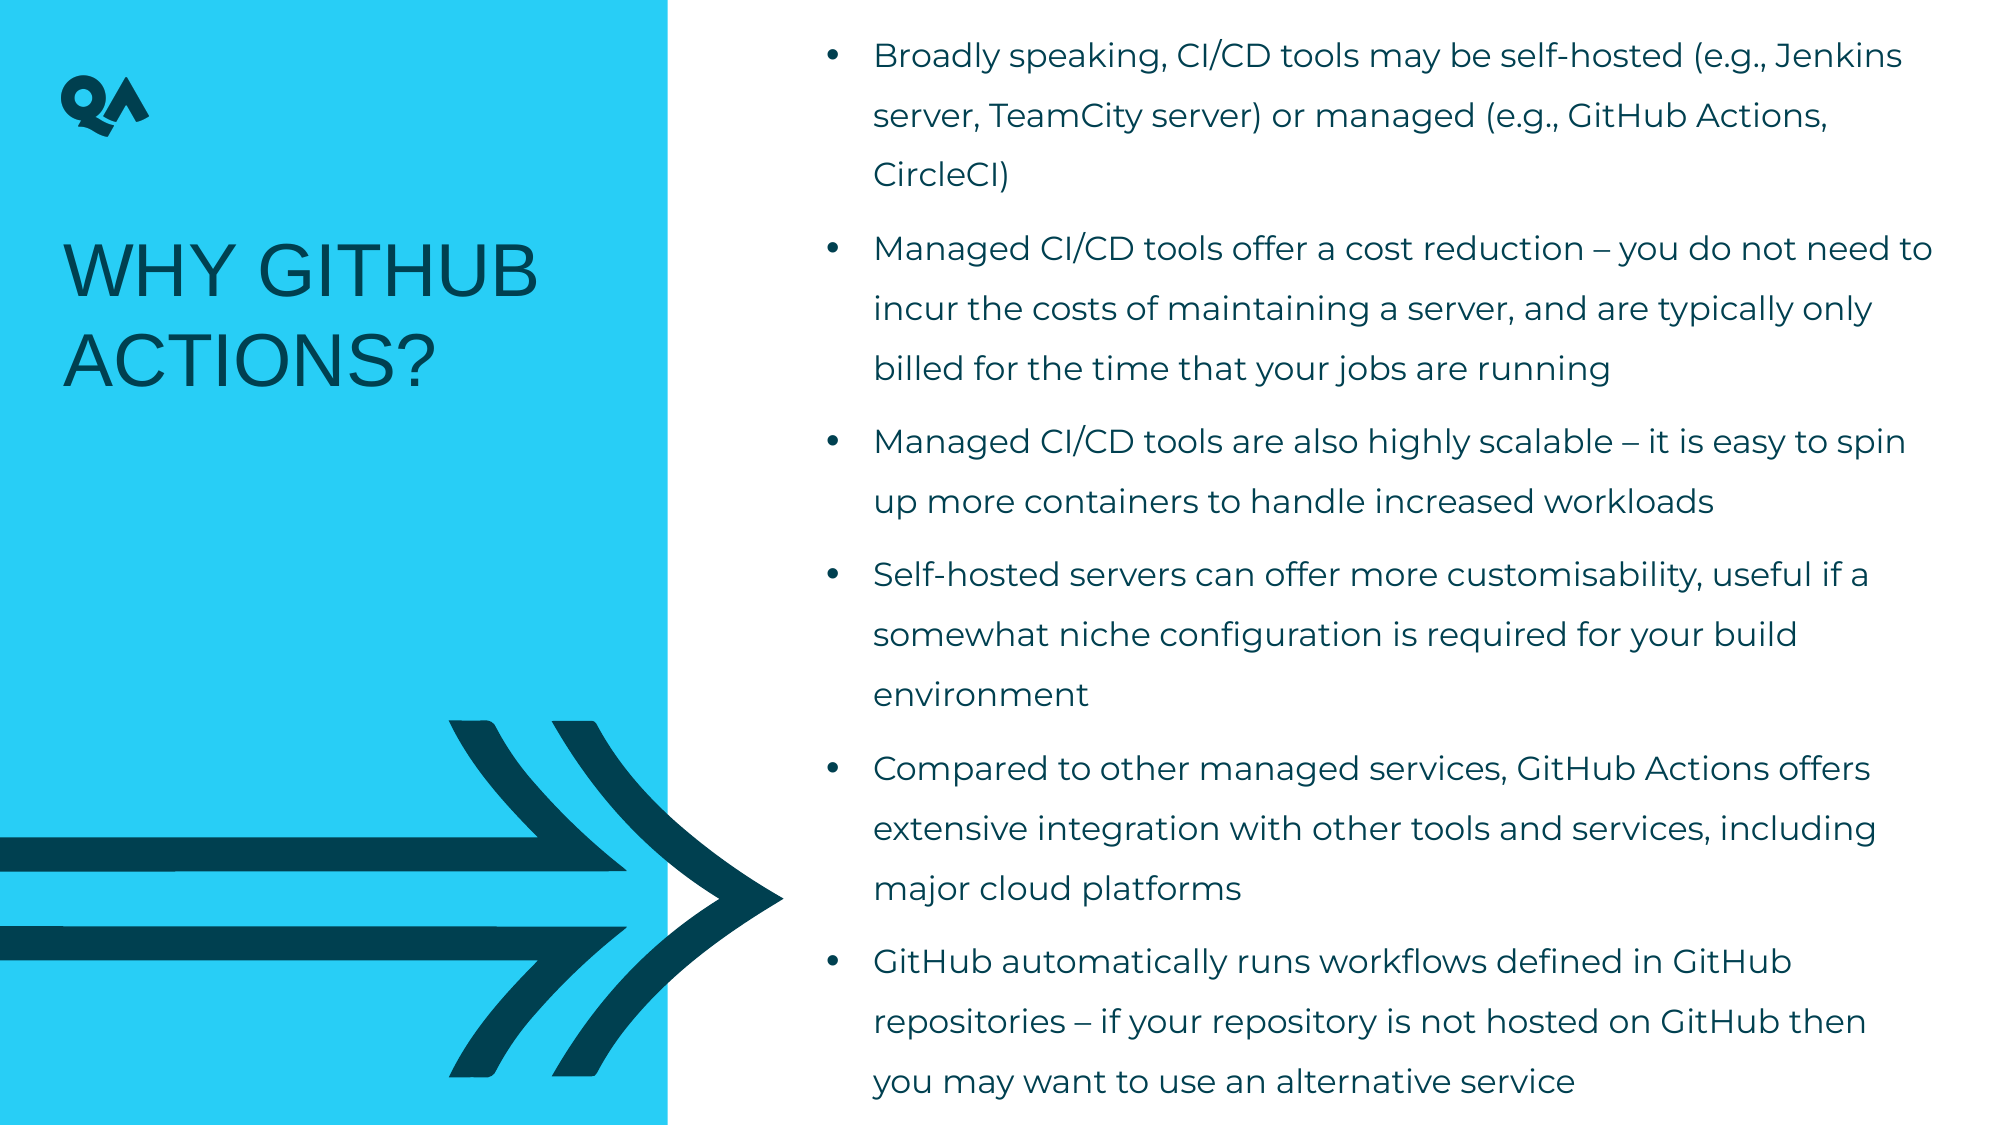

Broadly speaking, CI/CD tools may be self-hosted (e.g., Jenkins server, TeamCity server) or managed (e.g., GitHub Actions, CircleCI)
Managed CI/CD tools offer a cost reduction – you do not need to incur the costs of maintaining a server, and are typically only billed for the time that your jobs are running
Managed CI/CD tools are also highly scalable – it is easy to spin up more containers to handle increased workloads
Self-hosted servers can offer more customisability, useful if a somewhat niche configuration is required for your build environment
Compared to other managed services, GitHub Actions offers extensive integration with other tools and services, including major cloud platforms
GitHub automatically runs workflows defined in GitHub repositories – if your repository is not hosted on GitHub then you may want to use an alternative service

Why GitHub Actions?